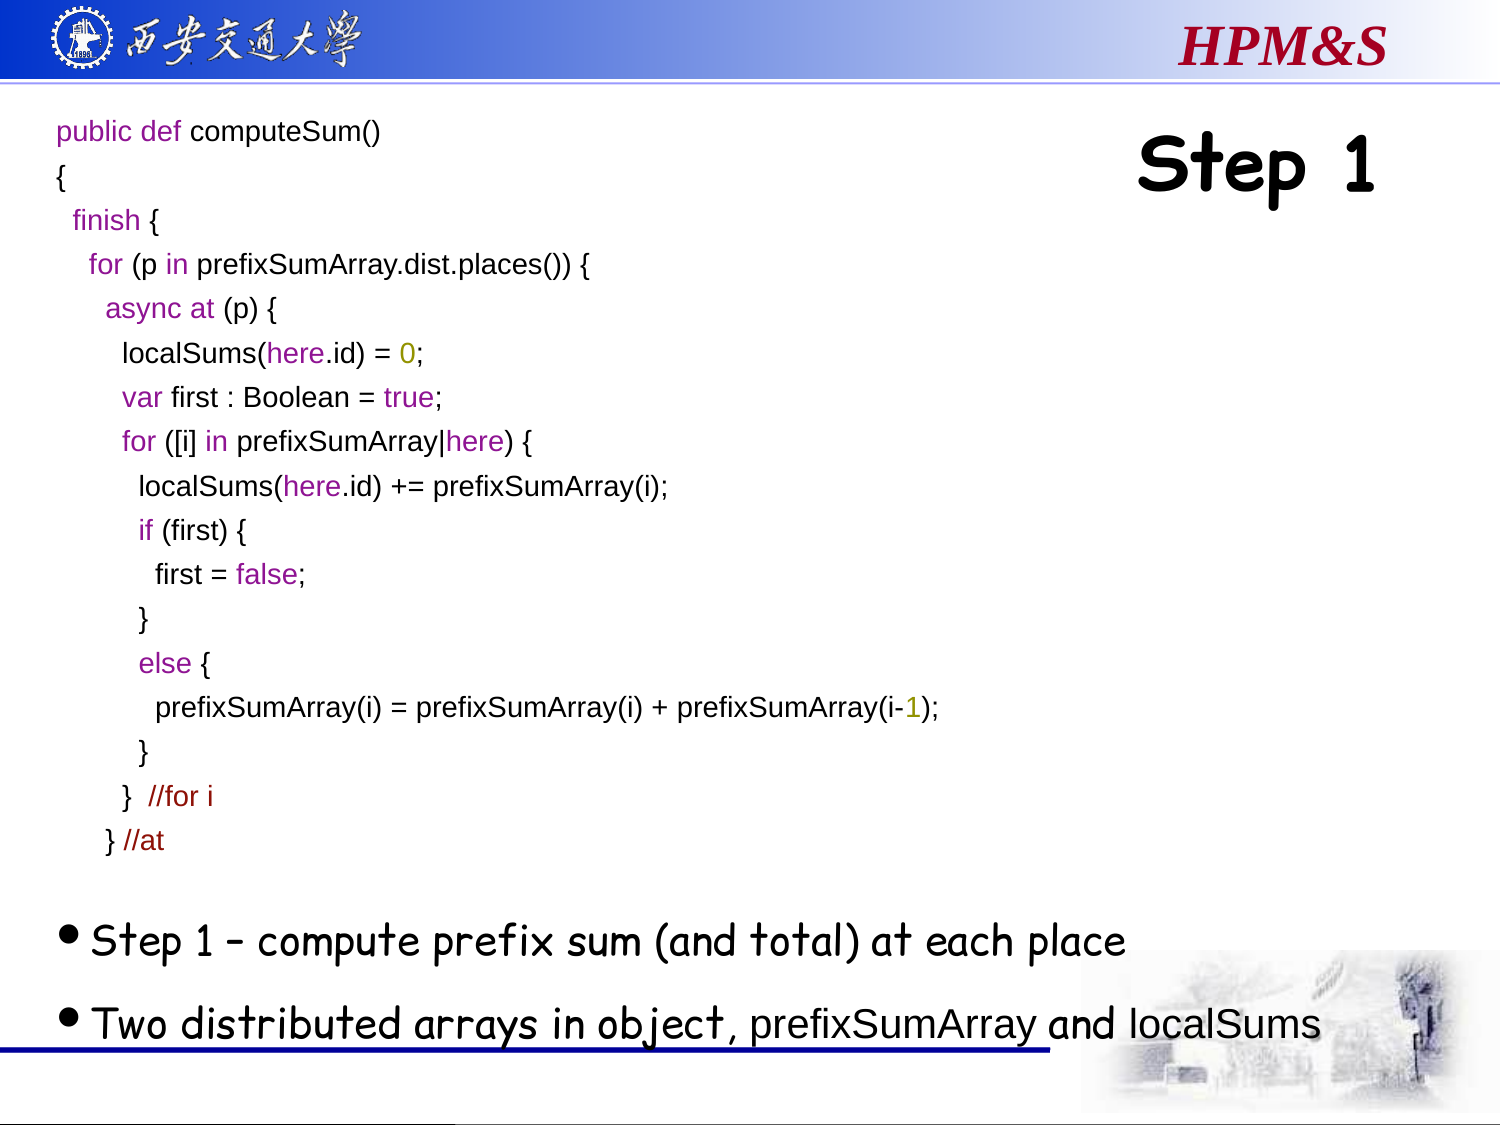

public def computeSum()
{
  finish {
    for (p in prefixSumArray.dist.places()) {
      async at (p) {
        localSums(here.id) = 0;
        var first : Boolean = true;
        for ([i] in prefixSumArray|here) {
          localSums(here.id) += prefixSumArray(i);
          if (first) {
            first = false;
          }
          else {
            prefixSumArray(i) = prefixSumArray(i) + prefixSumArray(i-1);
          }
        }  //for i
      } //at
# Step 1
Step 1 – compute prefix sum (and total) at each place
Two distributed arrays in object, prefixSumArray and localSums